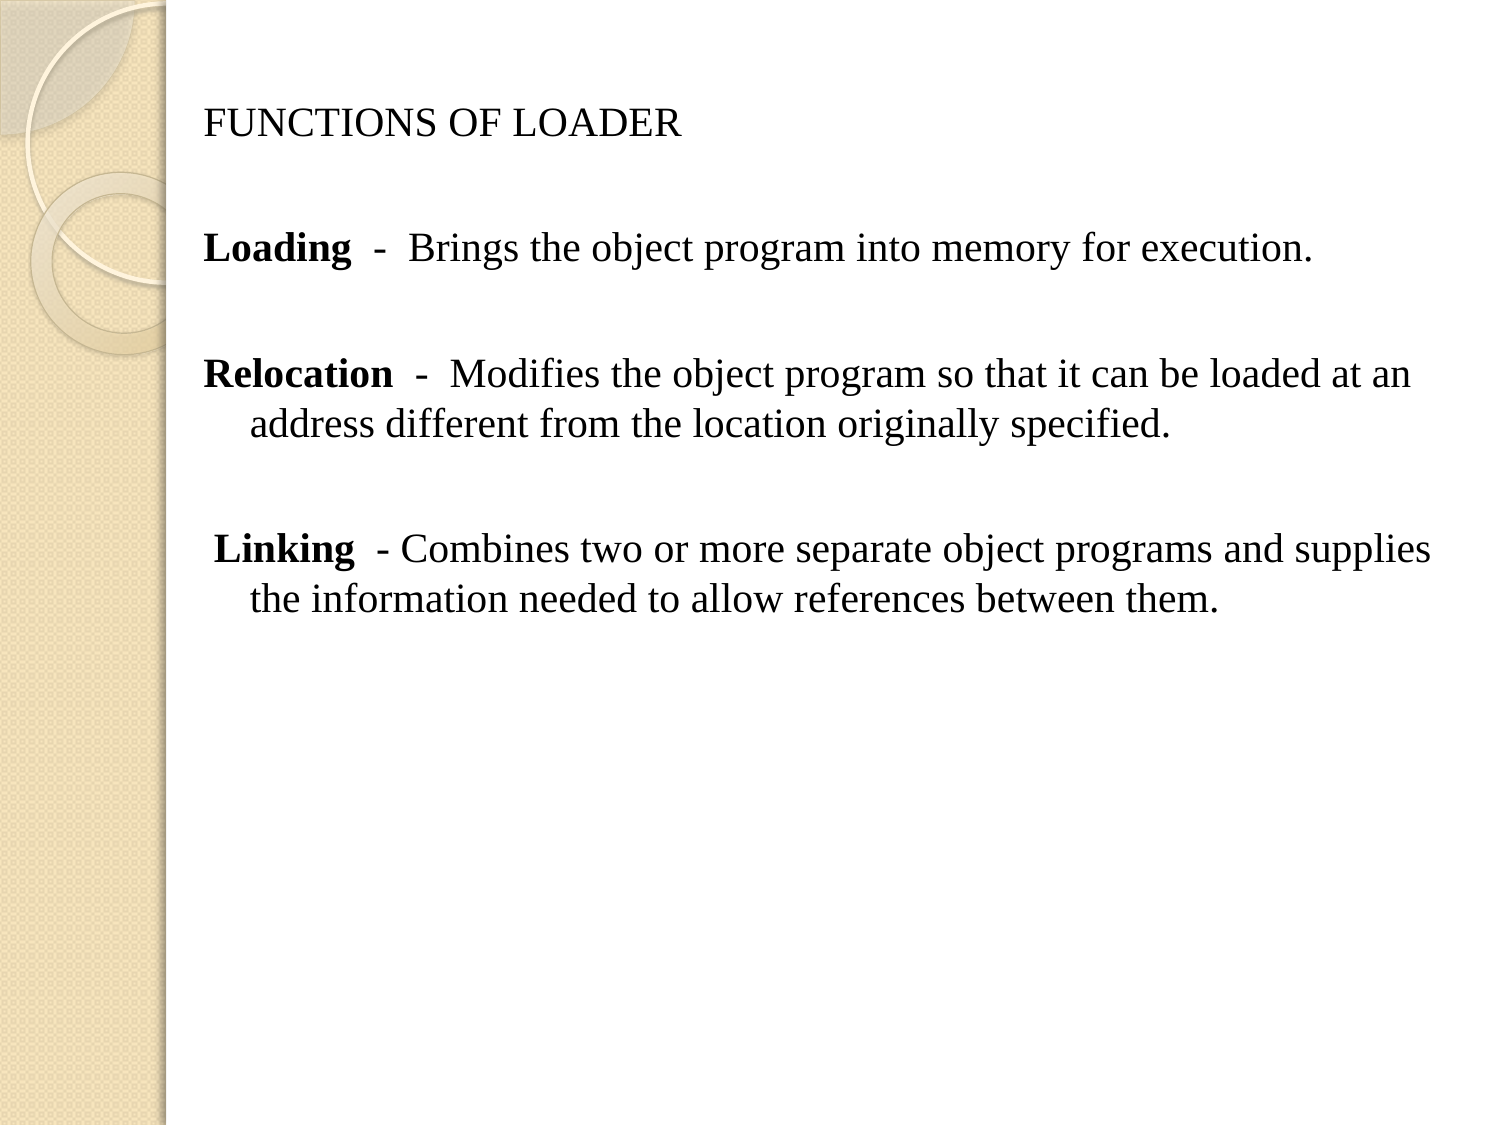

FUNCTIONS OF LOADER

Loading  -  Brings the object program into memory for execution.

Relocation  -  Modifies the object program so that it can be loaded at an address different from the location originally specified.

 Linking  - Combines two or more separate object programs and supplies the information needed to allow references between them.